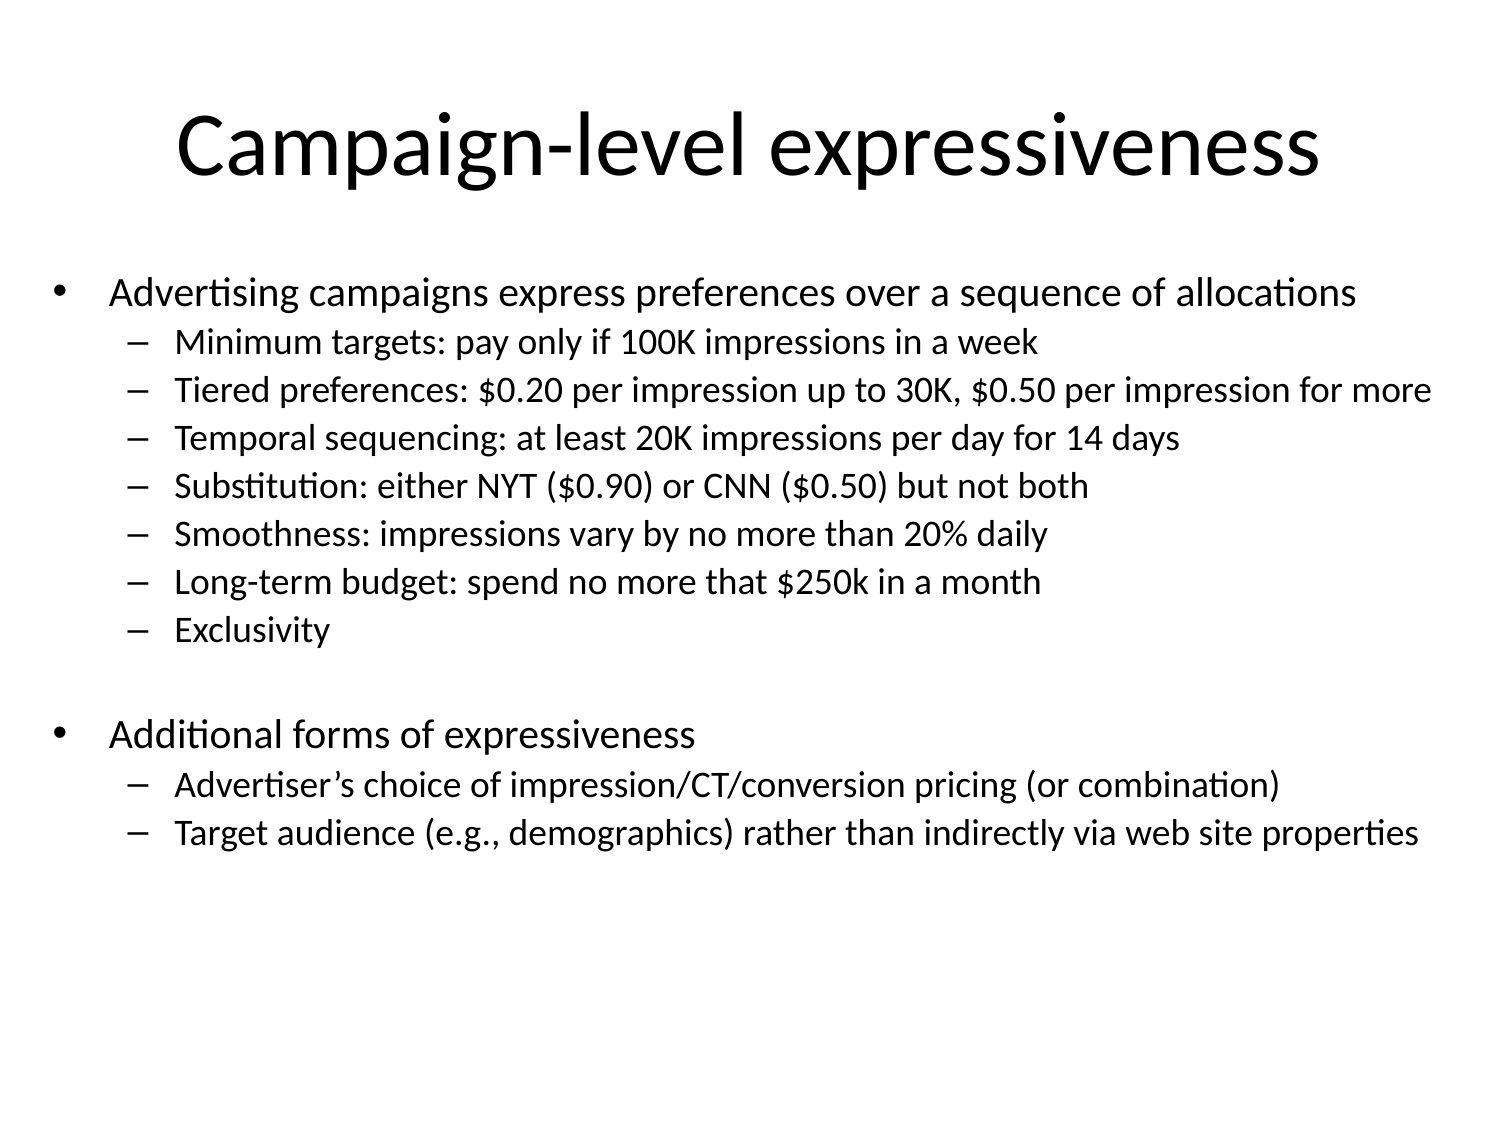

# Campaign-level expressiveness
Advertising campaigns express preferences over a sequence of allocations
Minimum targets: pay only if 100K impressions in a week
Tiered preferences: $0.20 per impression up to 30K, $0.50 per impression for more
Temporal sequencing: at least 20K impressions per day for 14 days
Substitution: either NYT ($0.90) or CNN ($0.50) but not both
Smoothness: impressions vary by no more than 20% daily
Long-term budget: spend no more that $250k in a month
Exclusivity

Additional forms of expressiveness
Advertiser’s choice of impression/CT/conversion pricing (or combination)
Target audience (e.g., demographics) rather than indirectly via web site properties